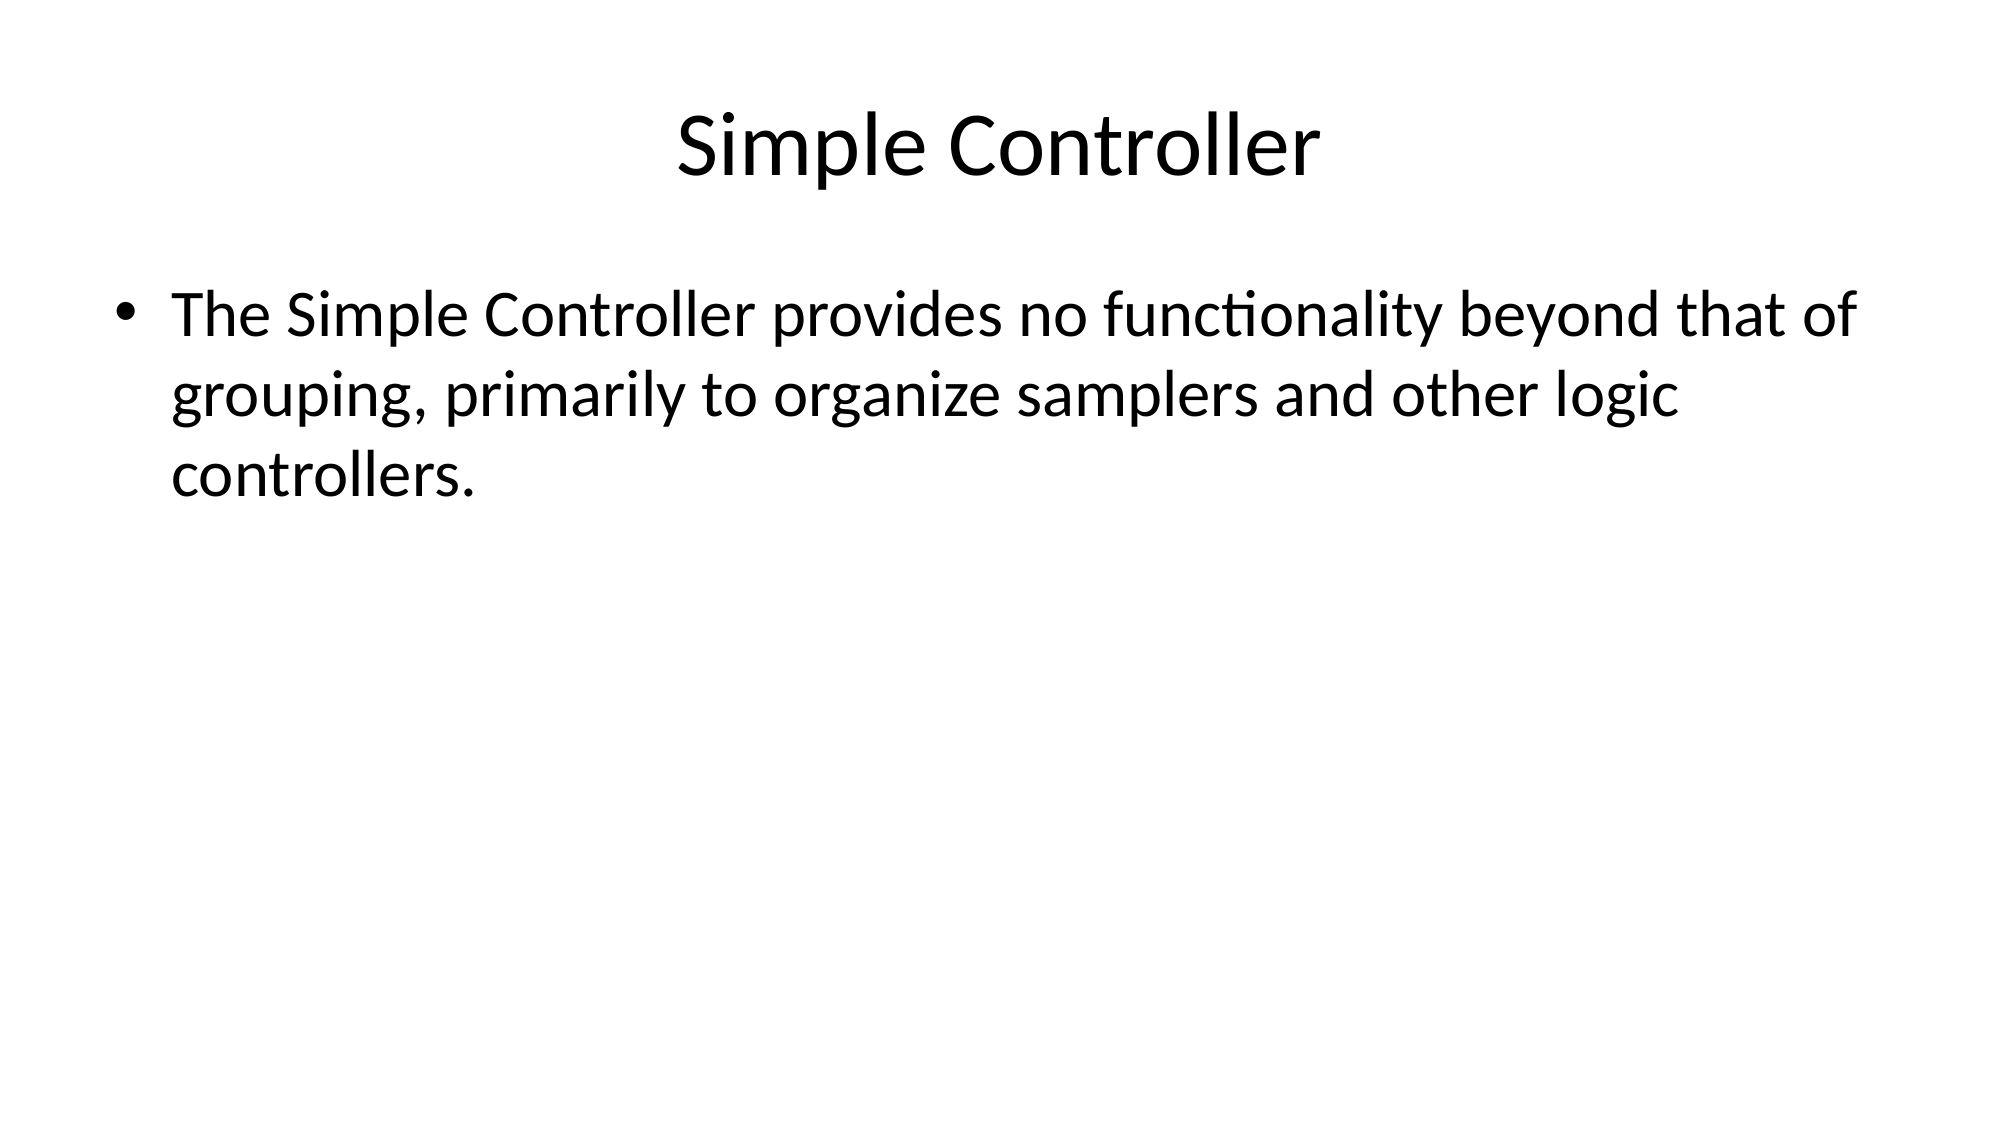

# Simple Controller
The Simple Controller provides no functionality beyond that of grouping, primarily to organize samplers and other logic controllers.